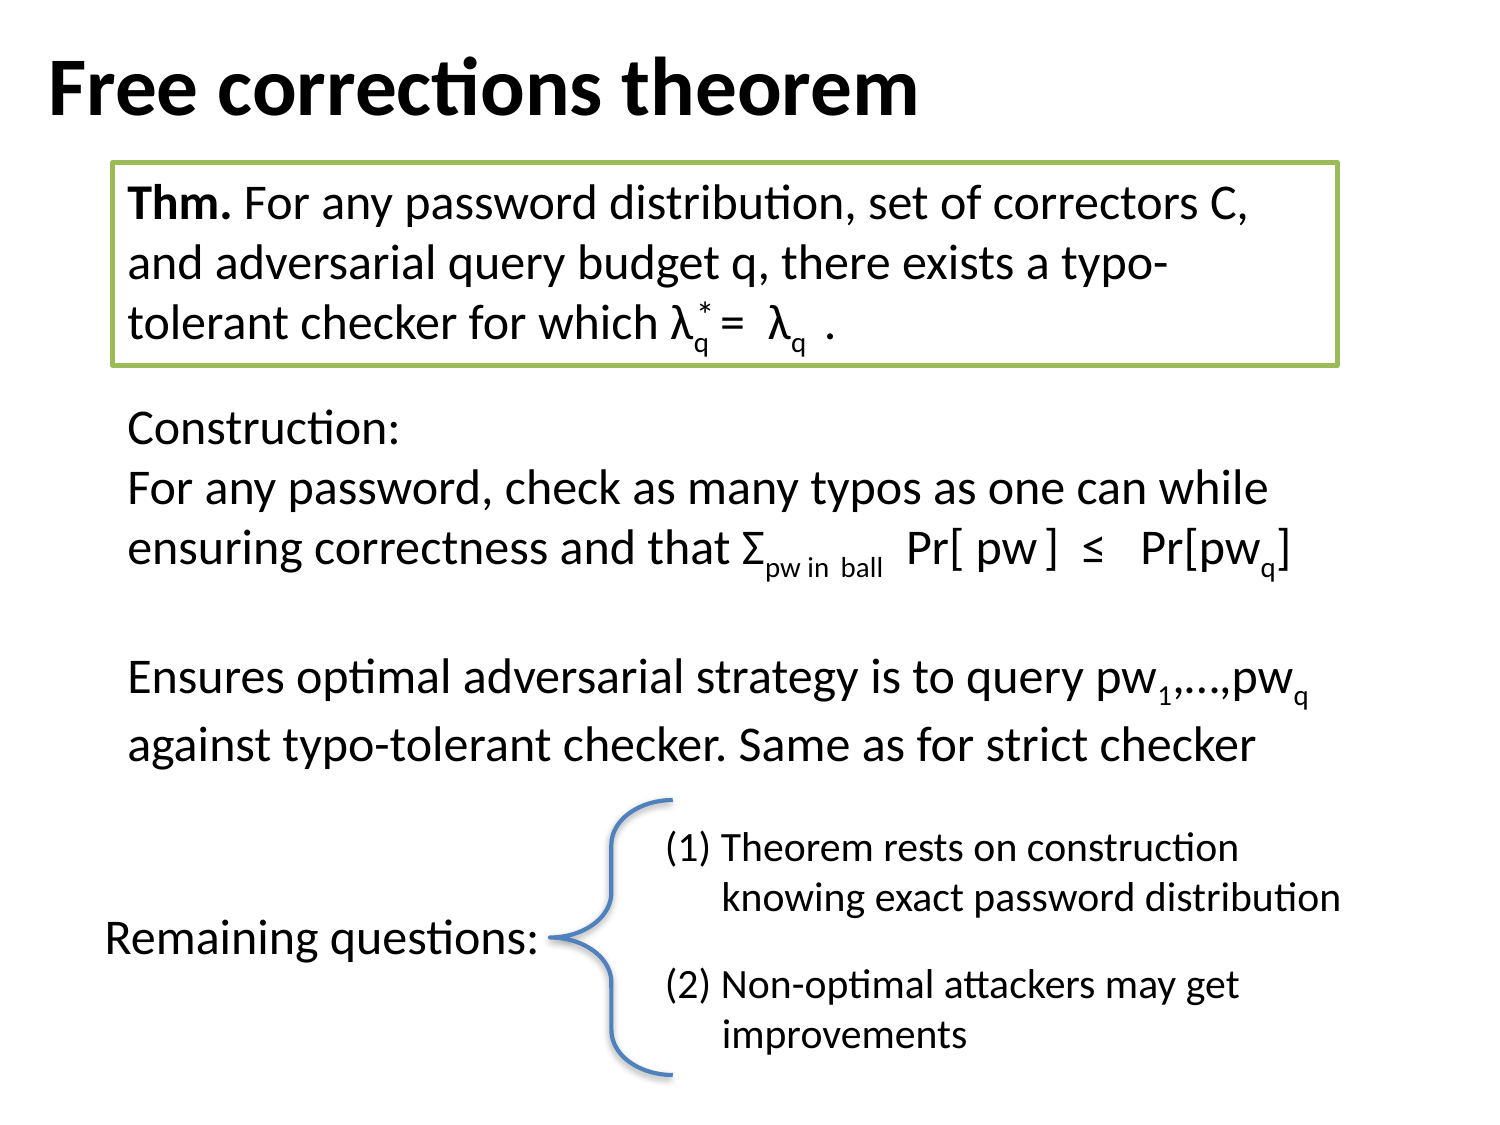

Free corrections theorem
Thm. For any password distribution, set of correctors C, and adversarial query budget q, there exists a typo-tolerant checker for which λq =  λq  .
*
Construction:
For any password, check as many typos as one can while ensuring correctness and that Σpw in ball  Pr[ pw ]  ≤   Pr[pwq]

Ensures optimal adversarial strategy is to query pw1,…,pwq against typo-tolerant checker. Same as for strict checker

(1) Theorem rests on construction
      knowing exact password distribution
Remaining questions:
(2) Non-optimal attackers may get
      improvements